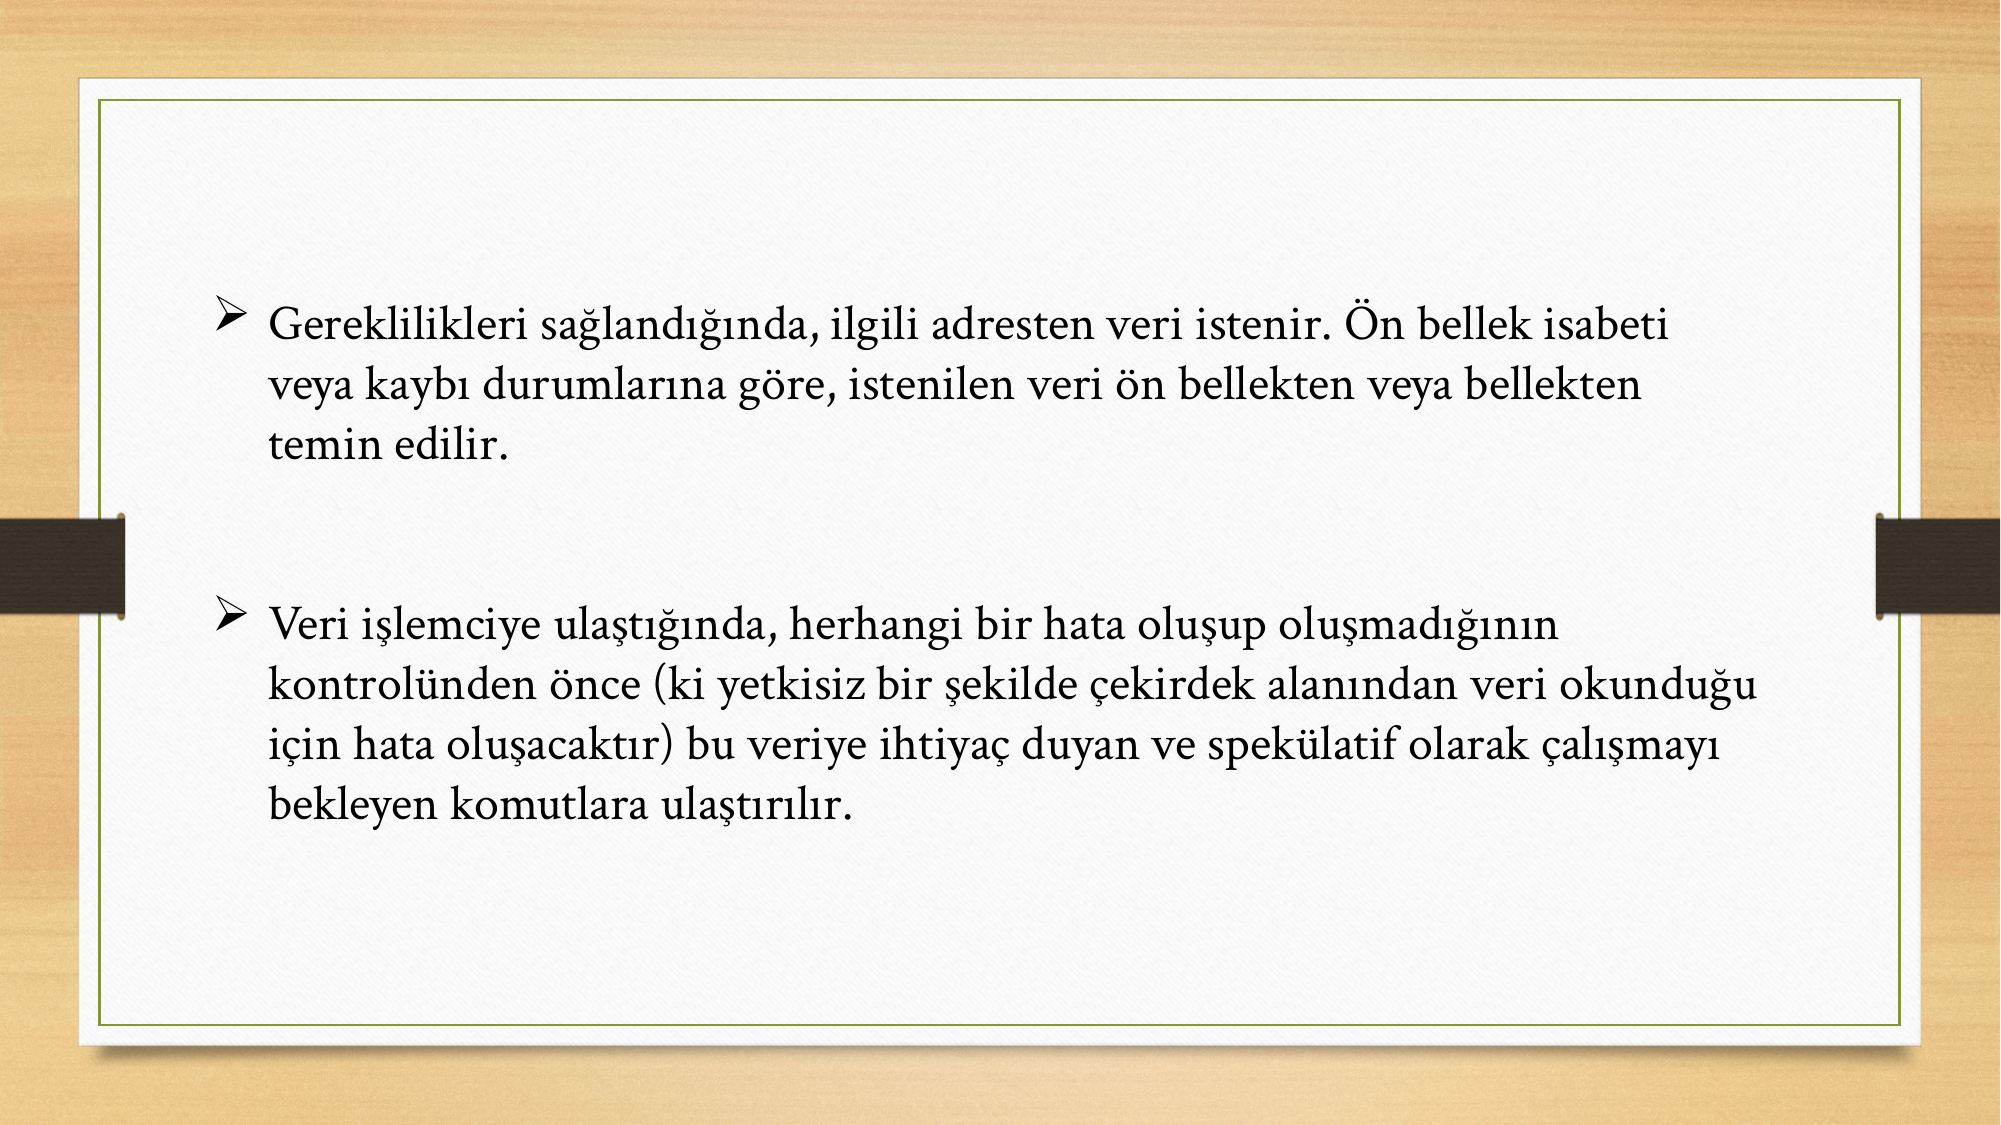

Gereklilikleri sağlandığında, ilgili adresten veri istenir. Ön bellek isabeti veya kaybı durumlarına göre, istenilen veri ön bellekten veya bellekten temin edilir.

Veri işlemciye ulaştığında, herhangi bir hata oluşup oluşmadığının kontrolünden önce (ki yetkisiz bir şekilde çekirdek alanından veri okunduğu için hata oluşacaktır) bu veriye ihtiyaç duyan ve spekülatif olarak çalışmayı bekleyen komutlara ulaştırılır.